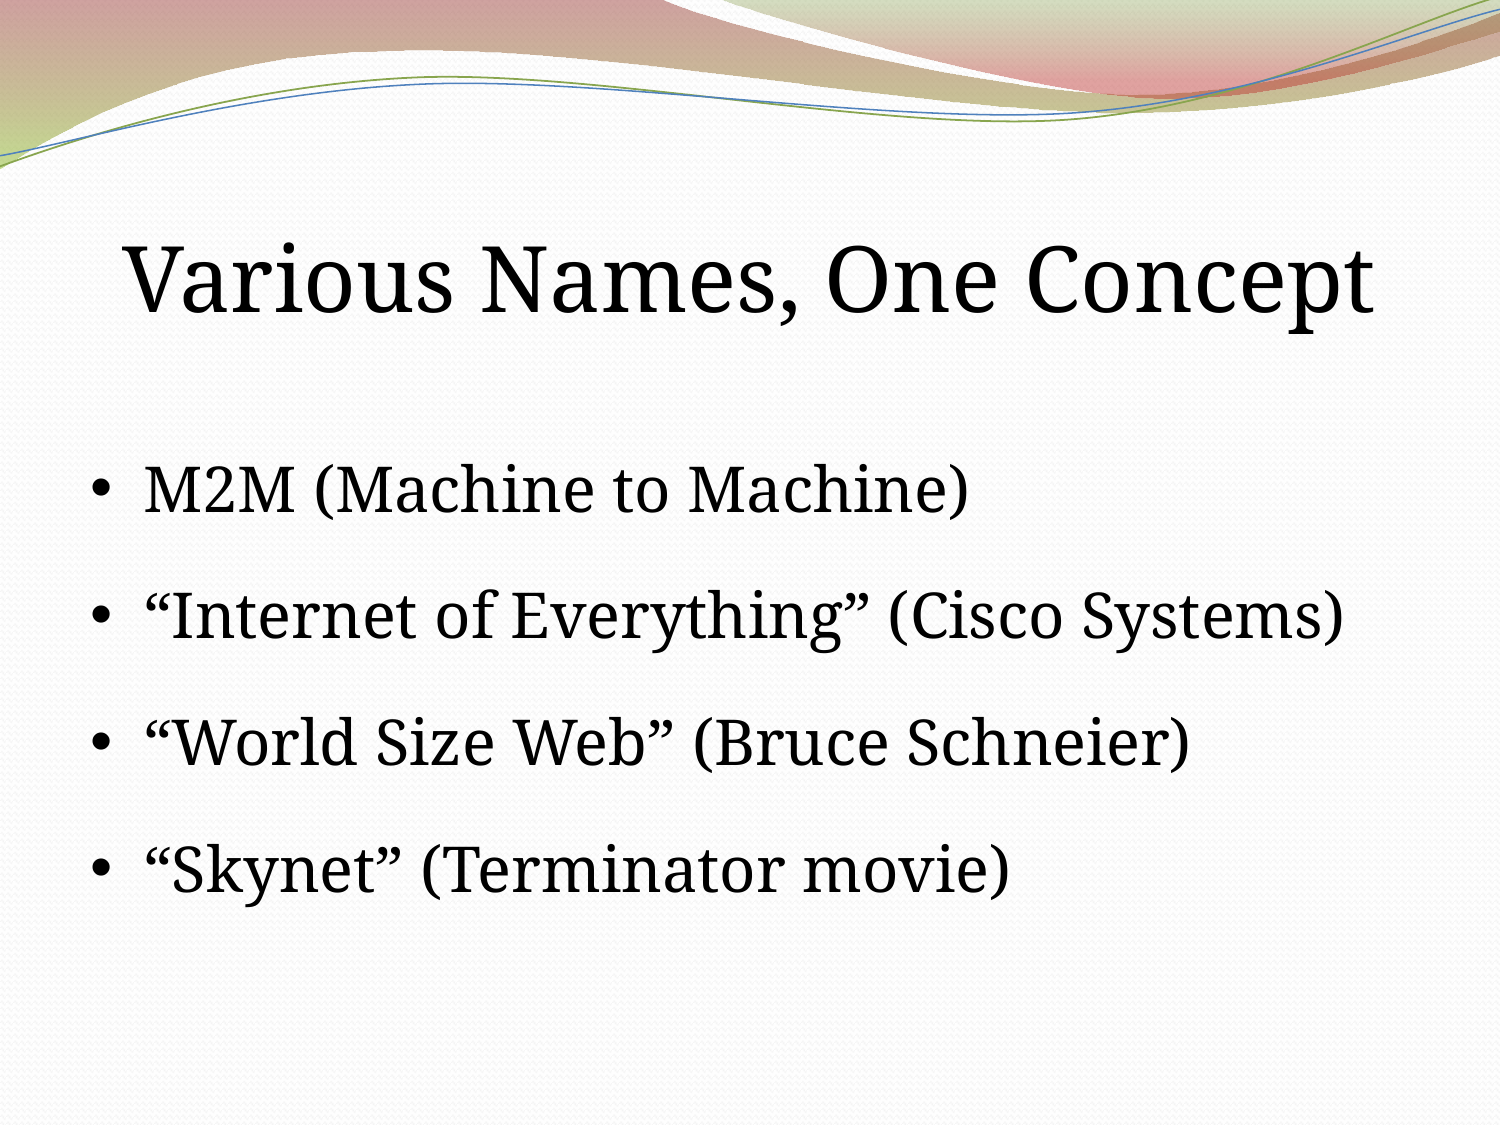

Various Names, One Concept
M2M (Machine to Machine)
“Internet of Everything” (Cisco Systems)
“World Size Web” (Bruce Schneier)
“Skynet” (Terminator movie)